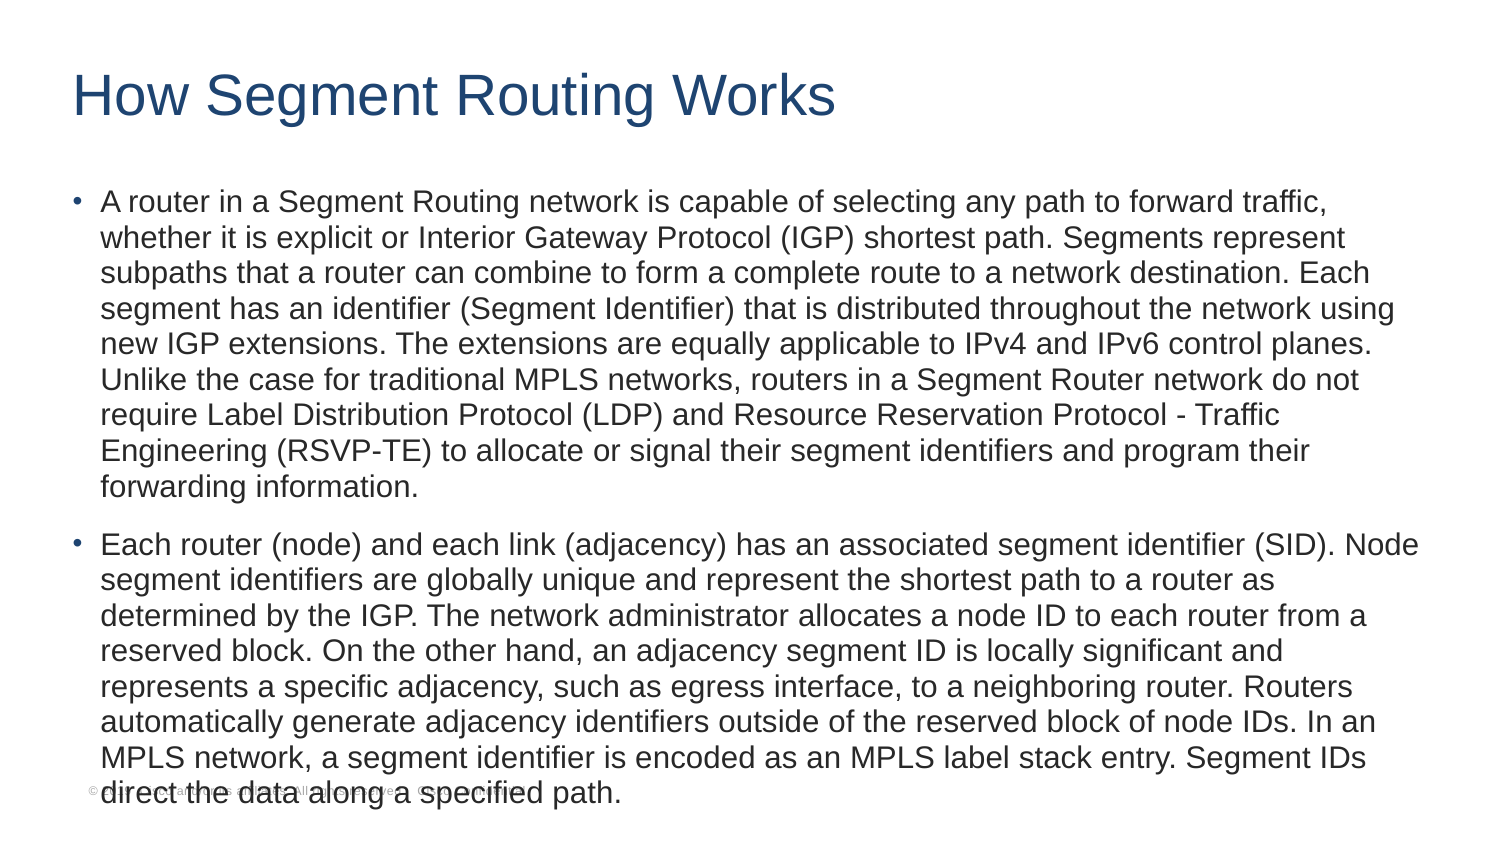

# How Segment Routing Works
A router in a Segment Routing network is capable of selecting any path to forward traffic, whether it is explicit or Interior Gateway Protocol (IGP) shortest path. Segments represent subpaths that a router can combine to form a complete route to a network destination. Each segment has an identifier (Segment Identifier) that is distributed throughout the network using new IGP extensions. The extensions are equally applicable to IPv4 and IPv6 control planes. Unlike the case for traditional MPLS networks, routers in a Segment Router network do not require Label Distribution Protocol (LDP) and Resource Reservation Protocol - Traffic Engineering (RSVP-TE) to allocate or signal their segment identifiers and program their forwarding information.
Each router (node) and each link (adjacency) has an associated segment identifier (SID). Node segment identifiers are globally unique and represent the shortest path to a router as determined by the IGP. The network administrator allocates a node ID to each router from a reserved block. On the other hand, an adjacency segment ID is locally significant and represents a specific adjacency, such as egress interface, to a neighboring router. Routers automatically generate adjacency identifiers outside of the reserved block of node IDs. In an MPLS network, a segment identifier is encoded as an MPLS label stack entry. Segment IDs direct the data along a specified path.